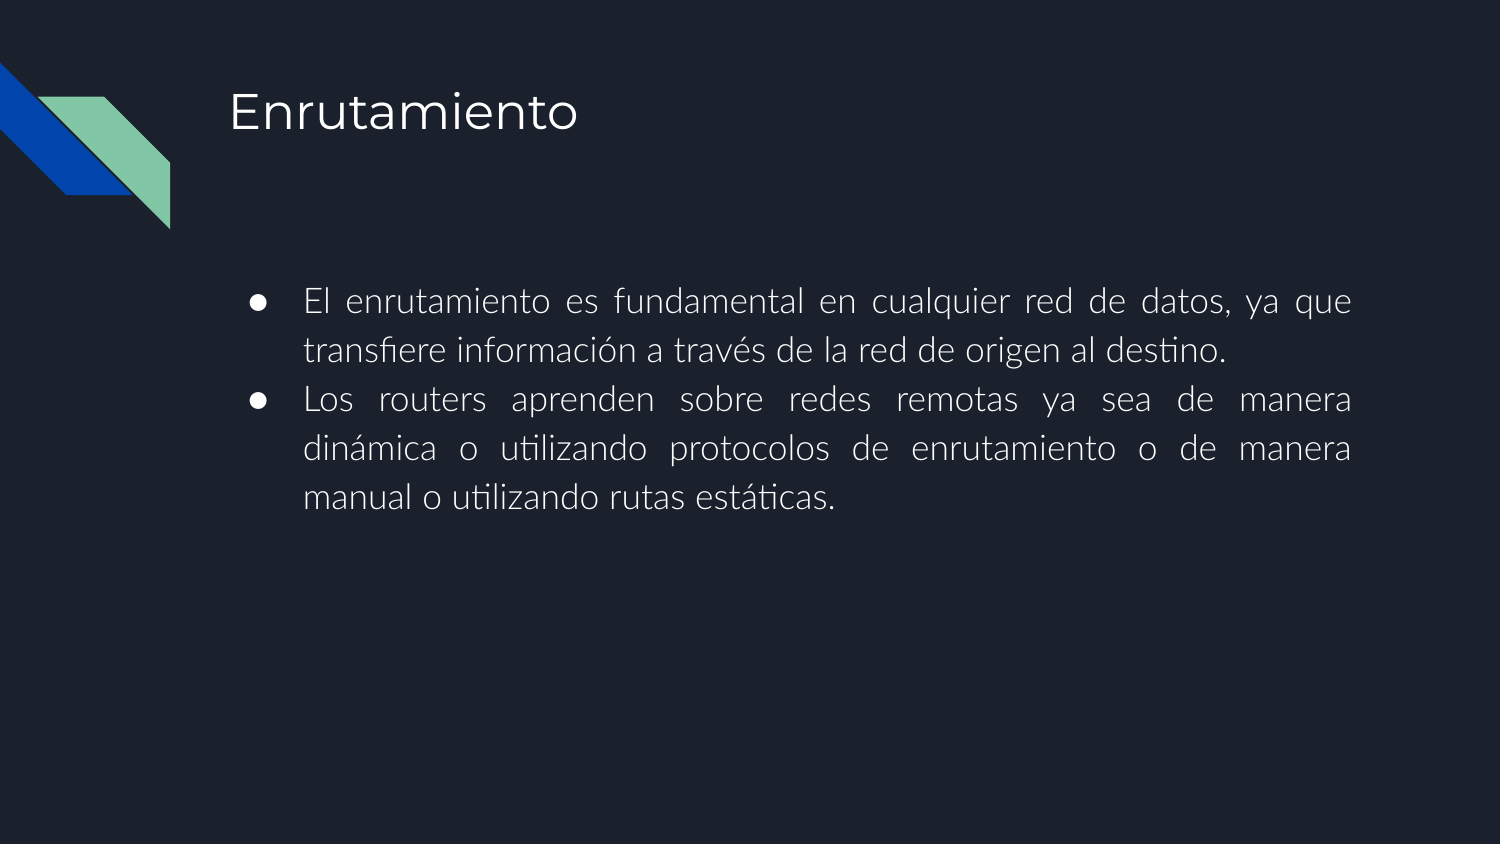

# Enrutamiento
El enrutamiento es fundamental en cualquier red de datos, ya que transfiere información a través de la red de origen al destino.
Los routers aprenden sobre redes remotas ya sea de manera dinámica o utilizando protocolos de enrutamiento o de manera manual o utilizando rutas estáticas.